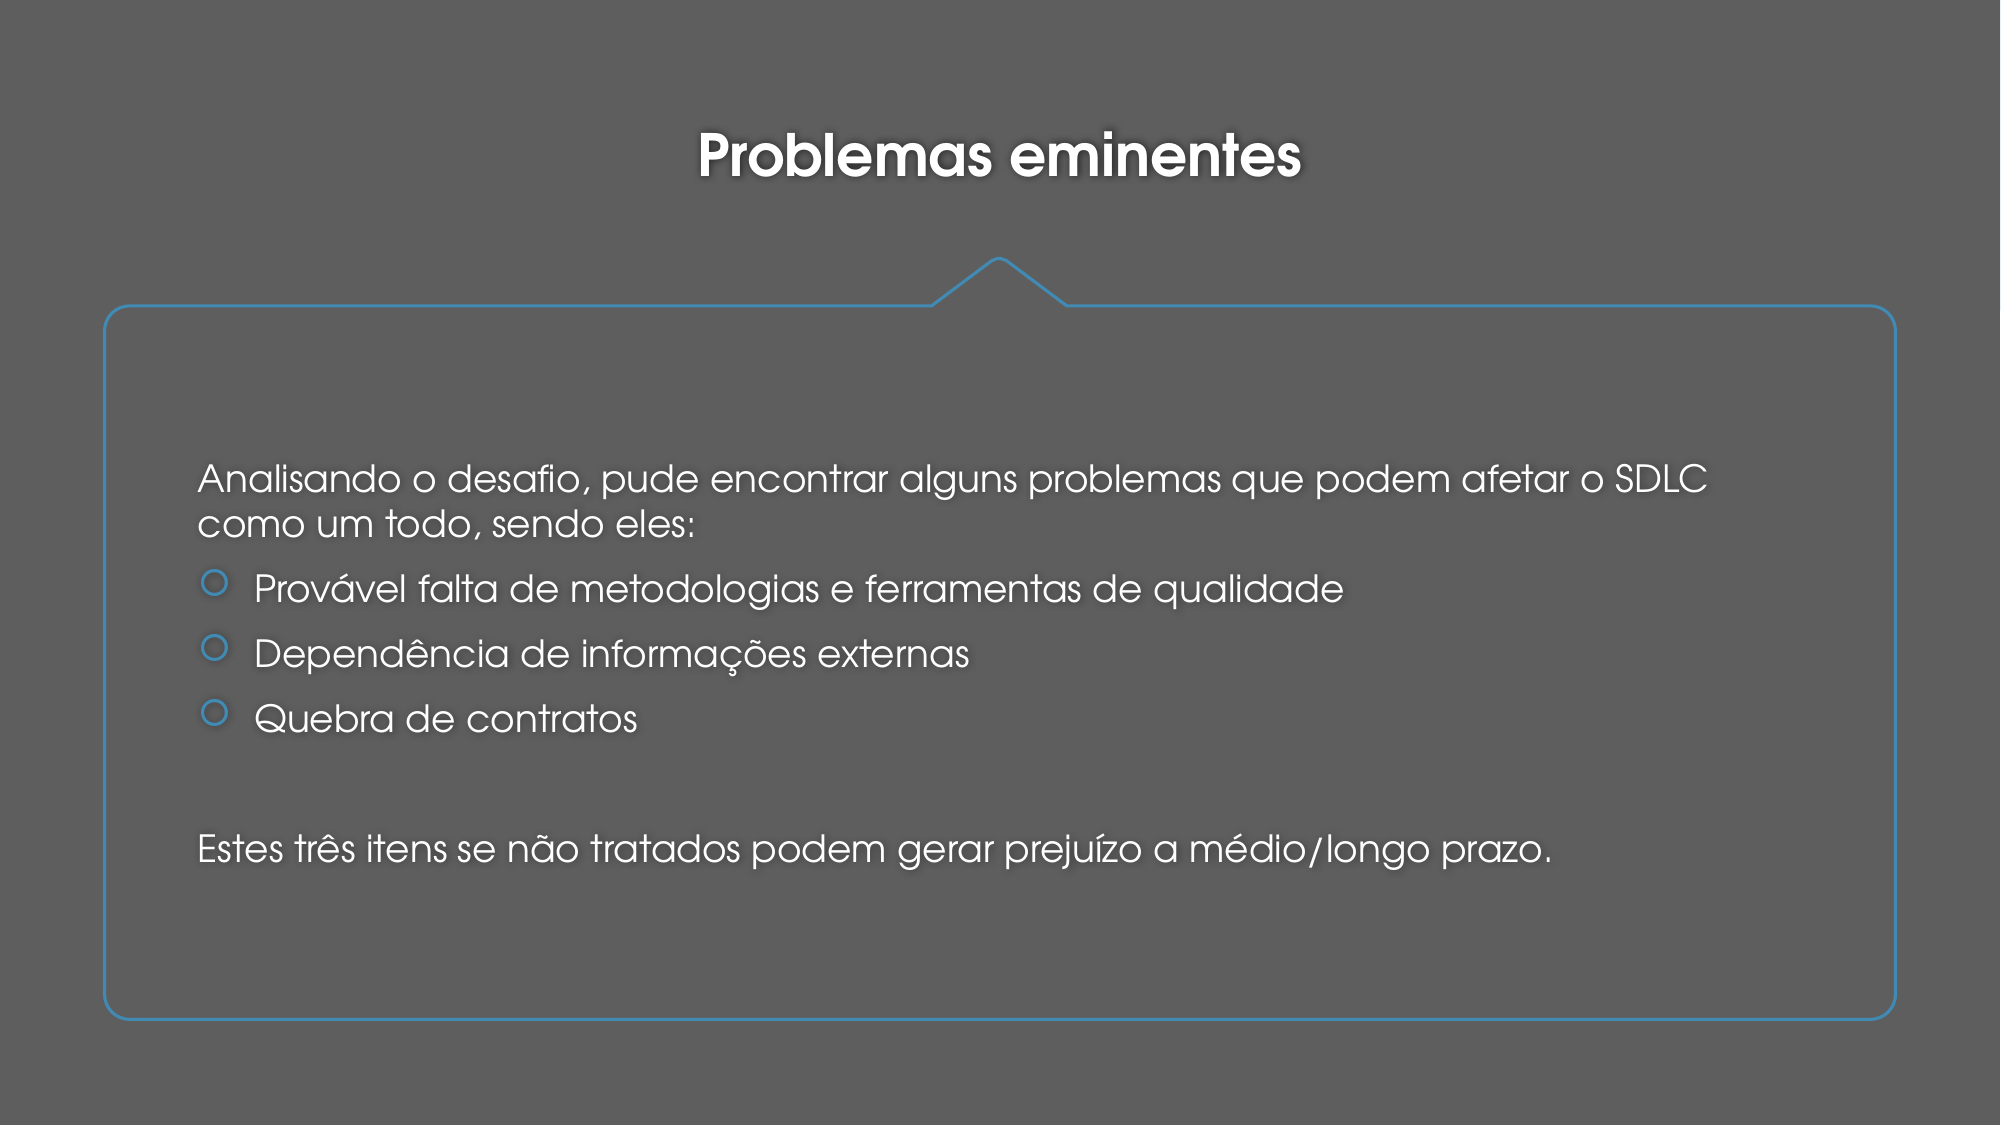

# Problemas eminentes

Analisando o desafio, pude encontrar alguns problemas que podem afetar o SDLC como um todo, sendo eles:
Provável falta de metodologias e ferramentas de qualidade
Dependência de informações externas
Quebra de contratos

Estes três itens se não tratados podem gerar prejuízo a médio/longo prazo.